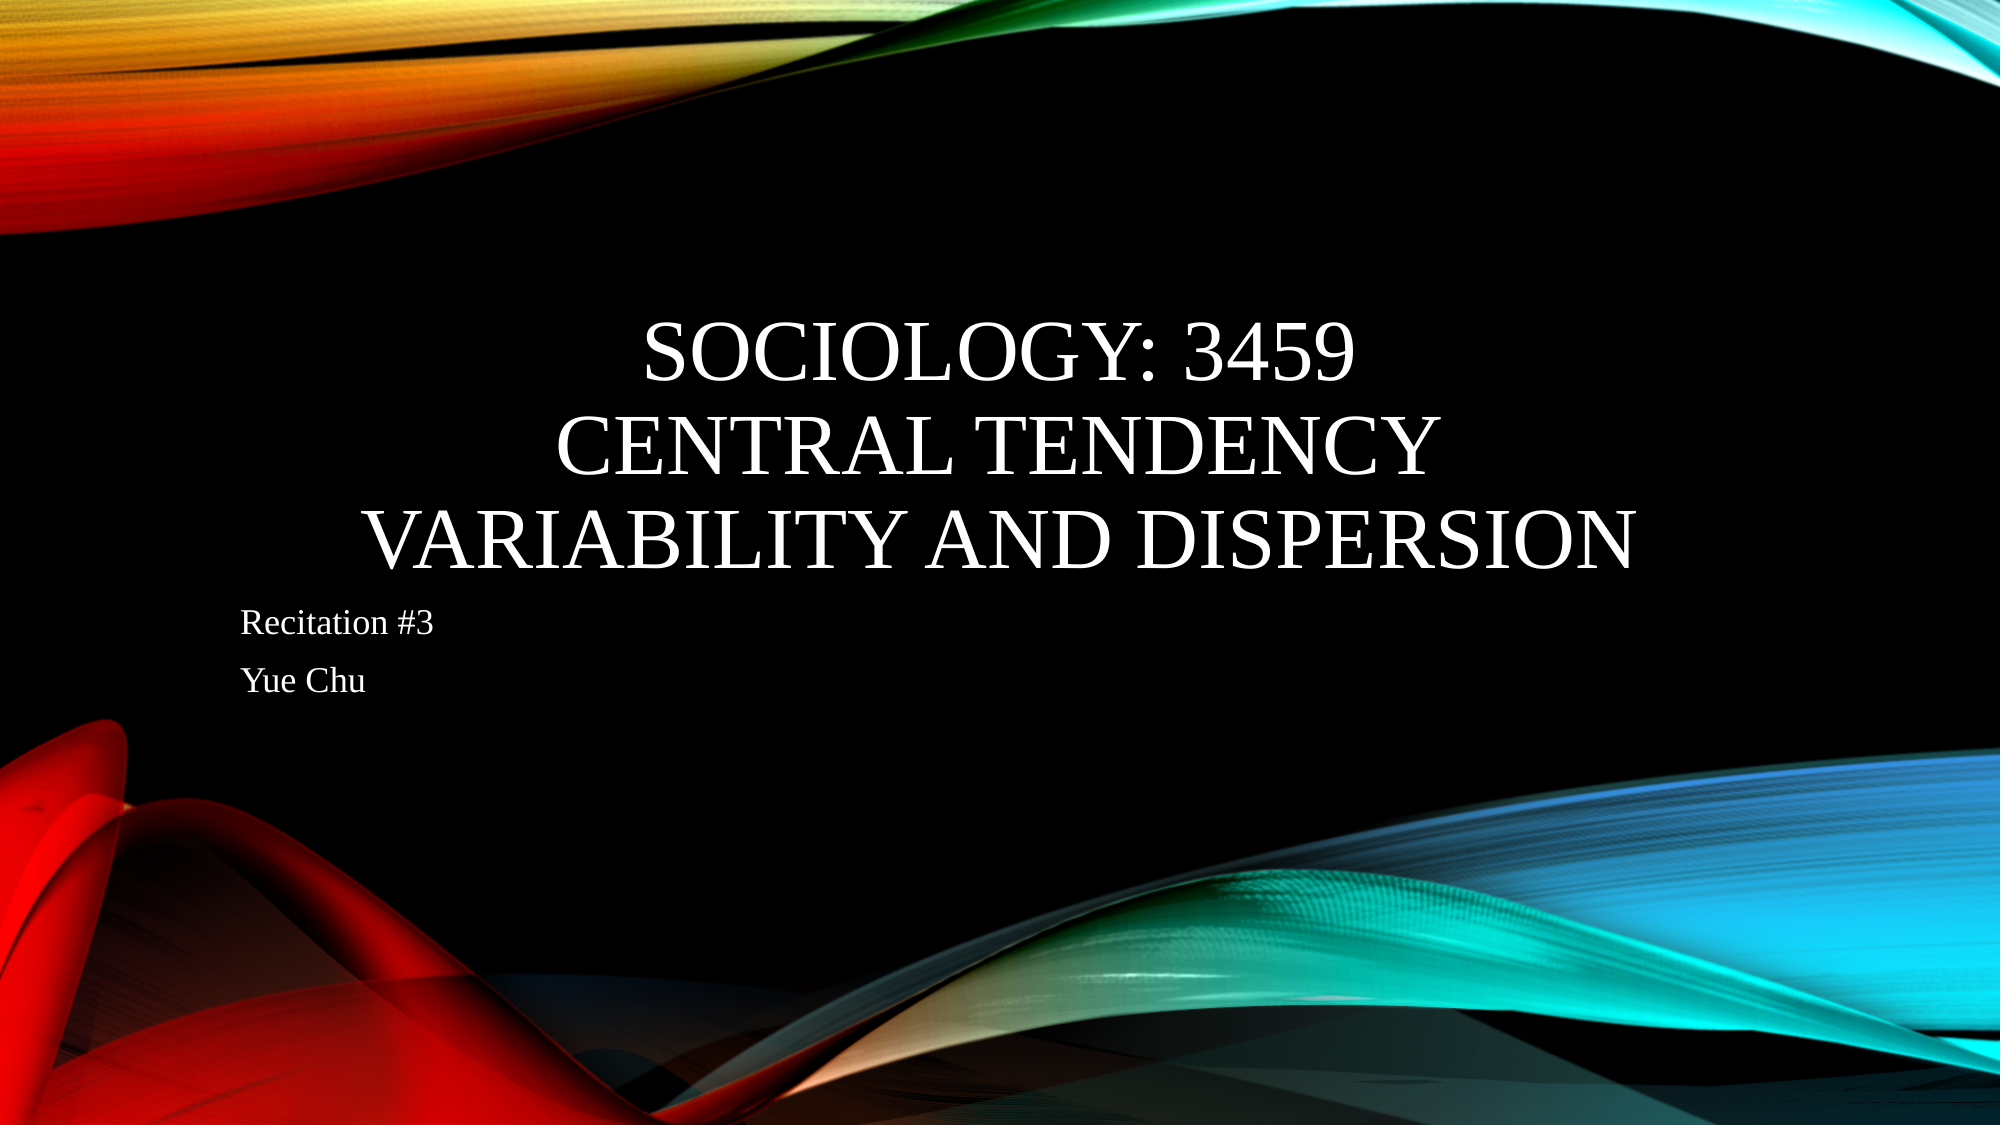

# Sociology: 3459 Central tendency variability and dispersion
Recitation #3
Yue Chu